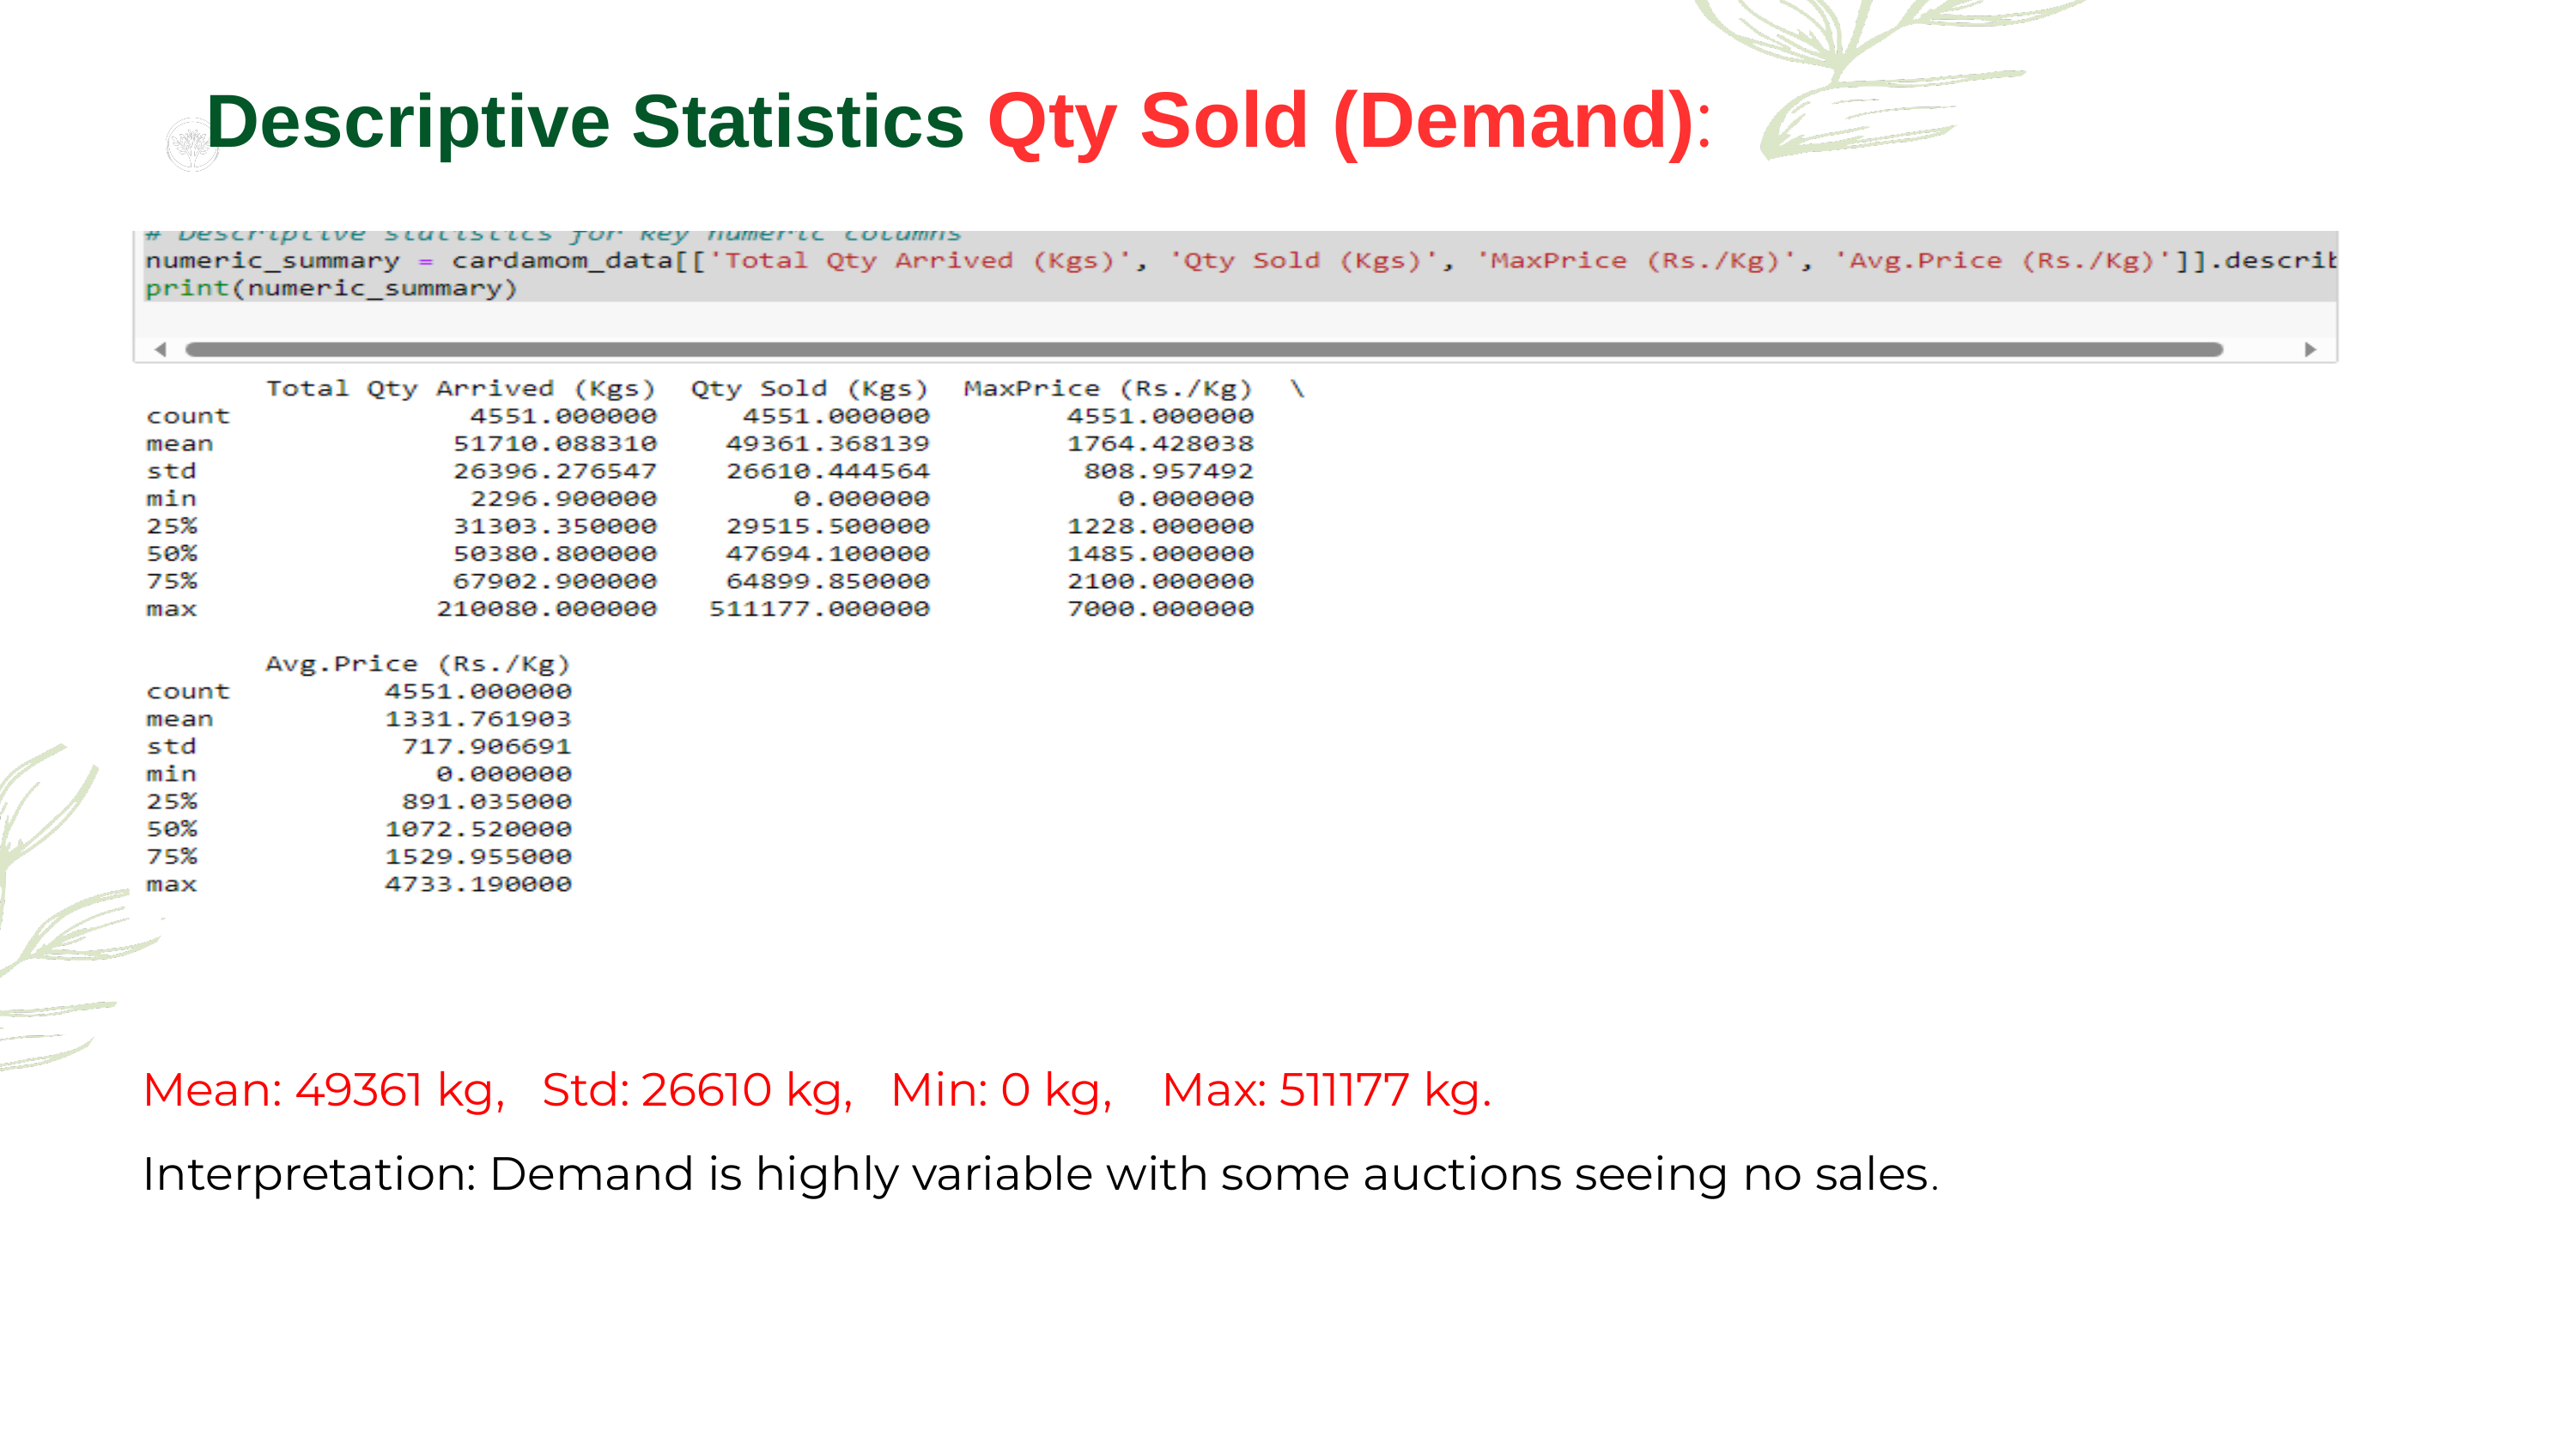

Descriptive Statistics Qty Sold (Demand):

Borcelle

Mean: 49361 kg,   Std: 26610 kg,   Min: 0 kg,    Max: 511177 kg.
Interpretation: Demand is highly variable with some auctions seeing no sales.
Organic Food
Presentations are tools that can be used as lectures.